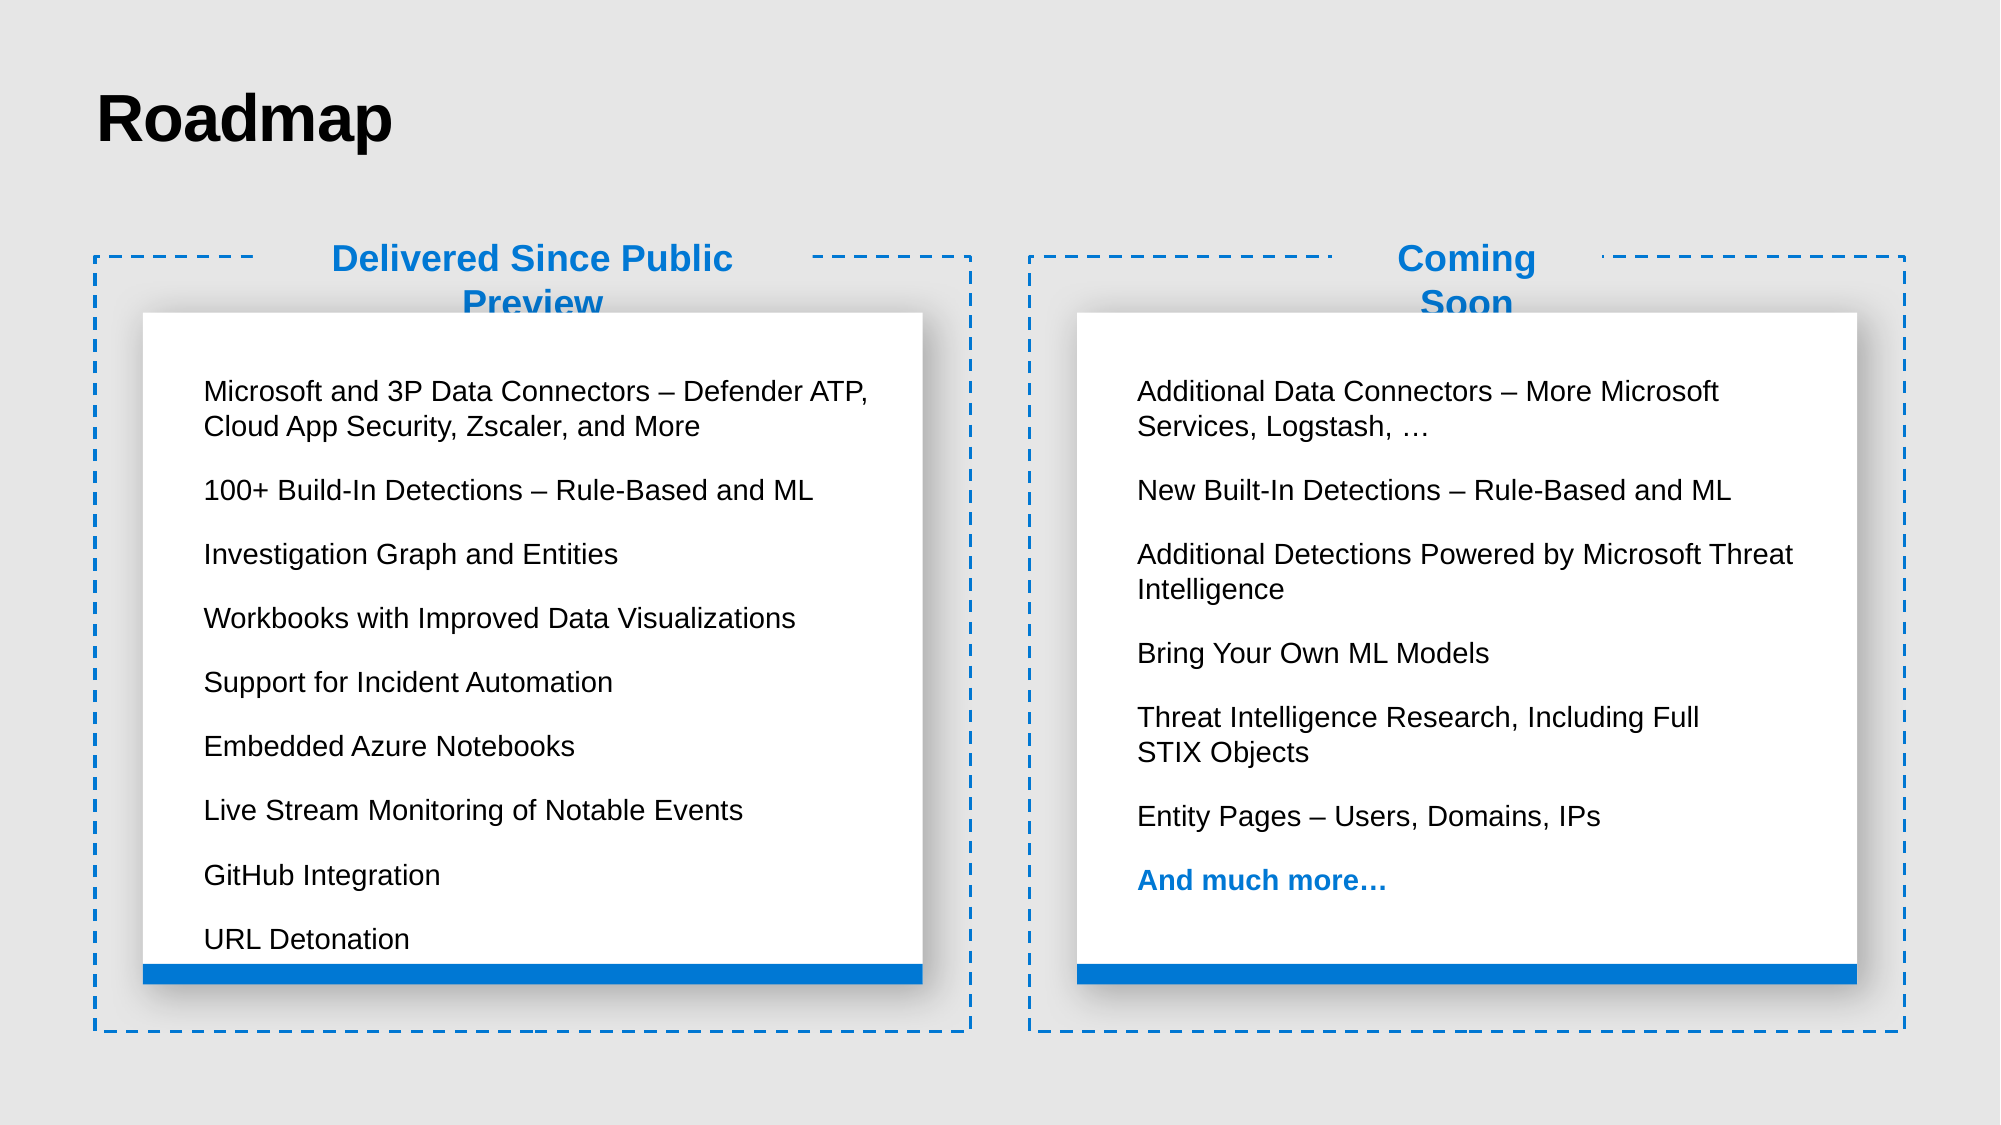

# Roadmap
Delivered Since Public Preview
Coming Soon

Microsoft and 3P Data Connectors – Defender ATP, Cloud App Security, Zscaler, and More
100+ Build-In Detections – Rule-Based and ML
Investigation Graph and Entities
Workbooks with Improved Data Visualizations
Support for Incident Automation
Embedded Azure Notebooks
Live Stream Monitoring of Notable Events
GitHub Integration
URL Detonation
Additional Data Connectors – More Microsoft Services, Logstash, …
New Built-In Detections – Rule-Based and ML
Additional Detections Powered by Microsoft Threat Intelligence
Bring Your Own ML Models
Threat Intelligence Research, Including Full
STIX Objects
Entity Pages – Users, Domains, IPs
And much more…